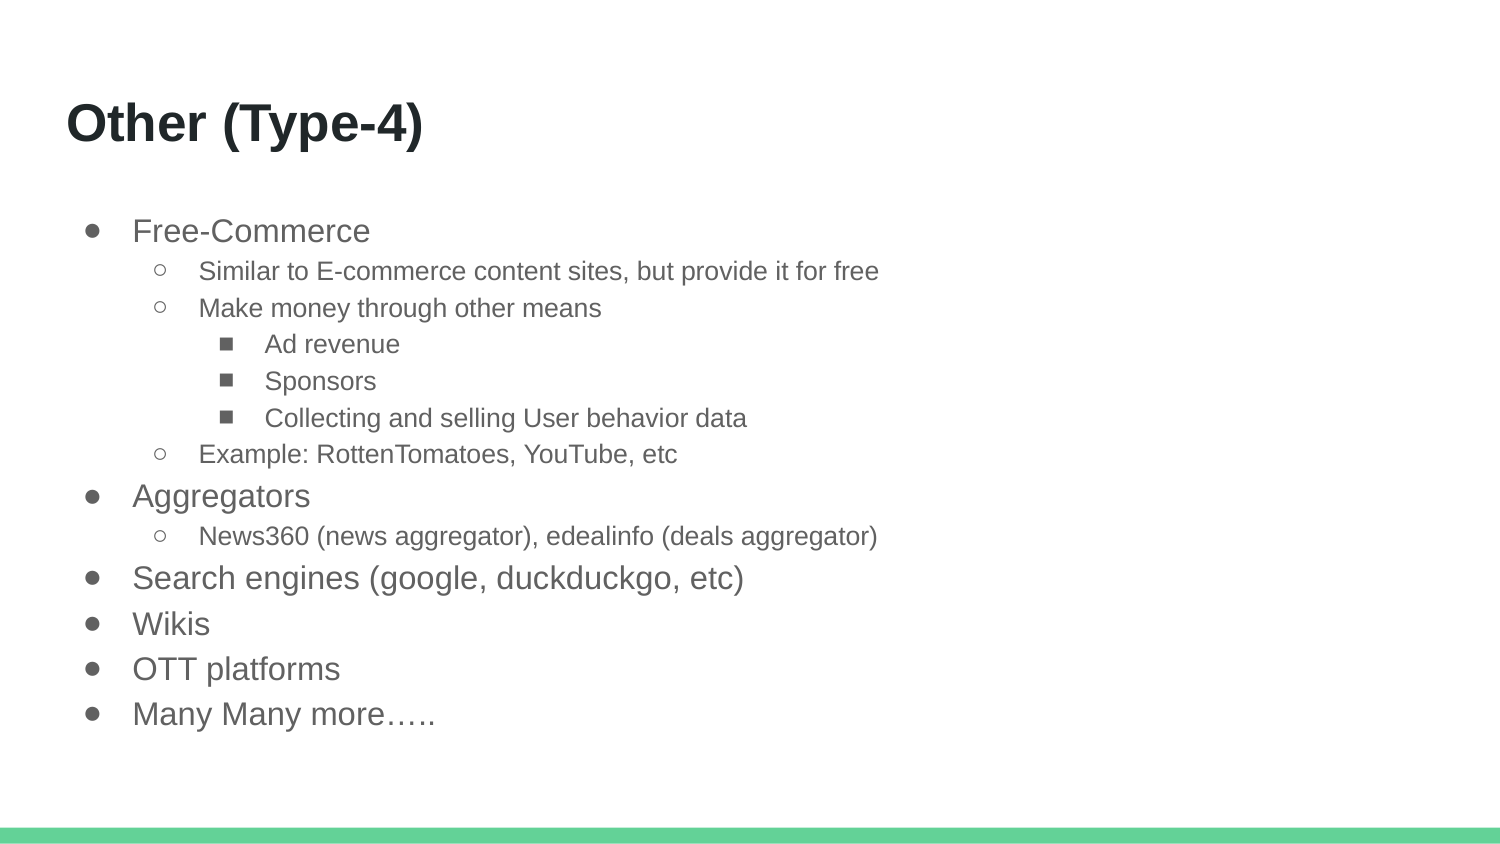

# Other (Type-4)
Free-Commerce
Similar to E-commerce content sites, but provide it for free
Make money through other means
Ad revenue
Sponsors
Collecting and selling User behavior data
Example: RottenTomatoes, YouTube, etc
Aggregators
News360 (news aggregator), edealinfo (deals aggregator)
Search engines (google, duckduckgo, etc)
Wikis
OTT platforms
Many Many more…..